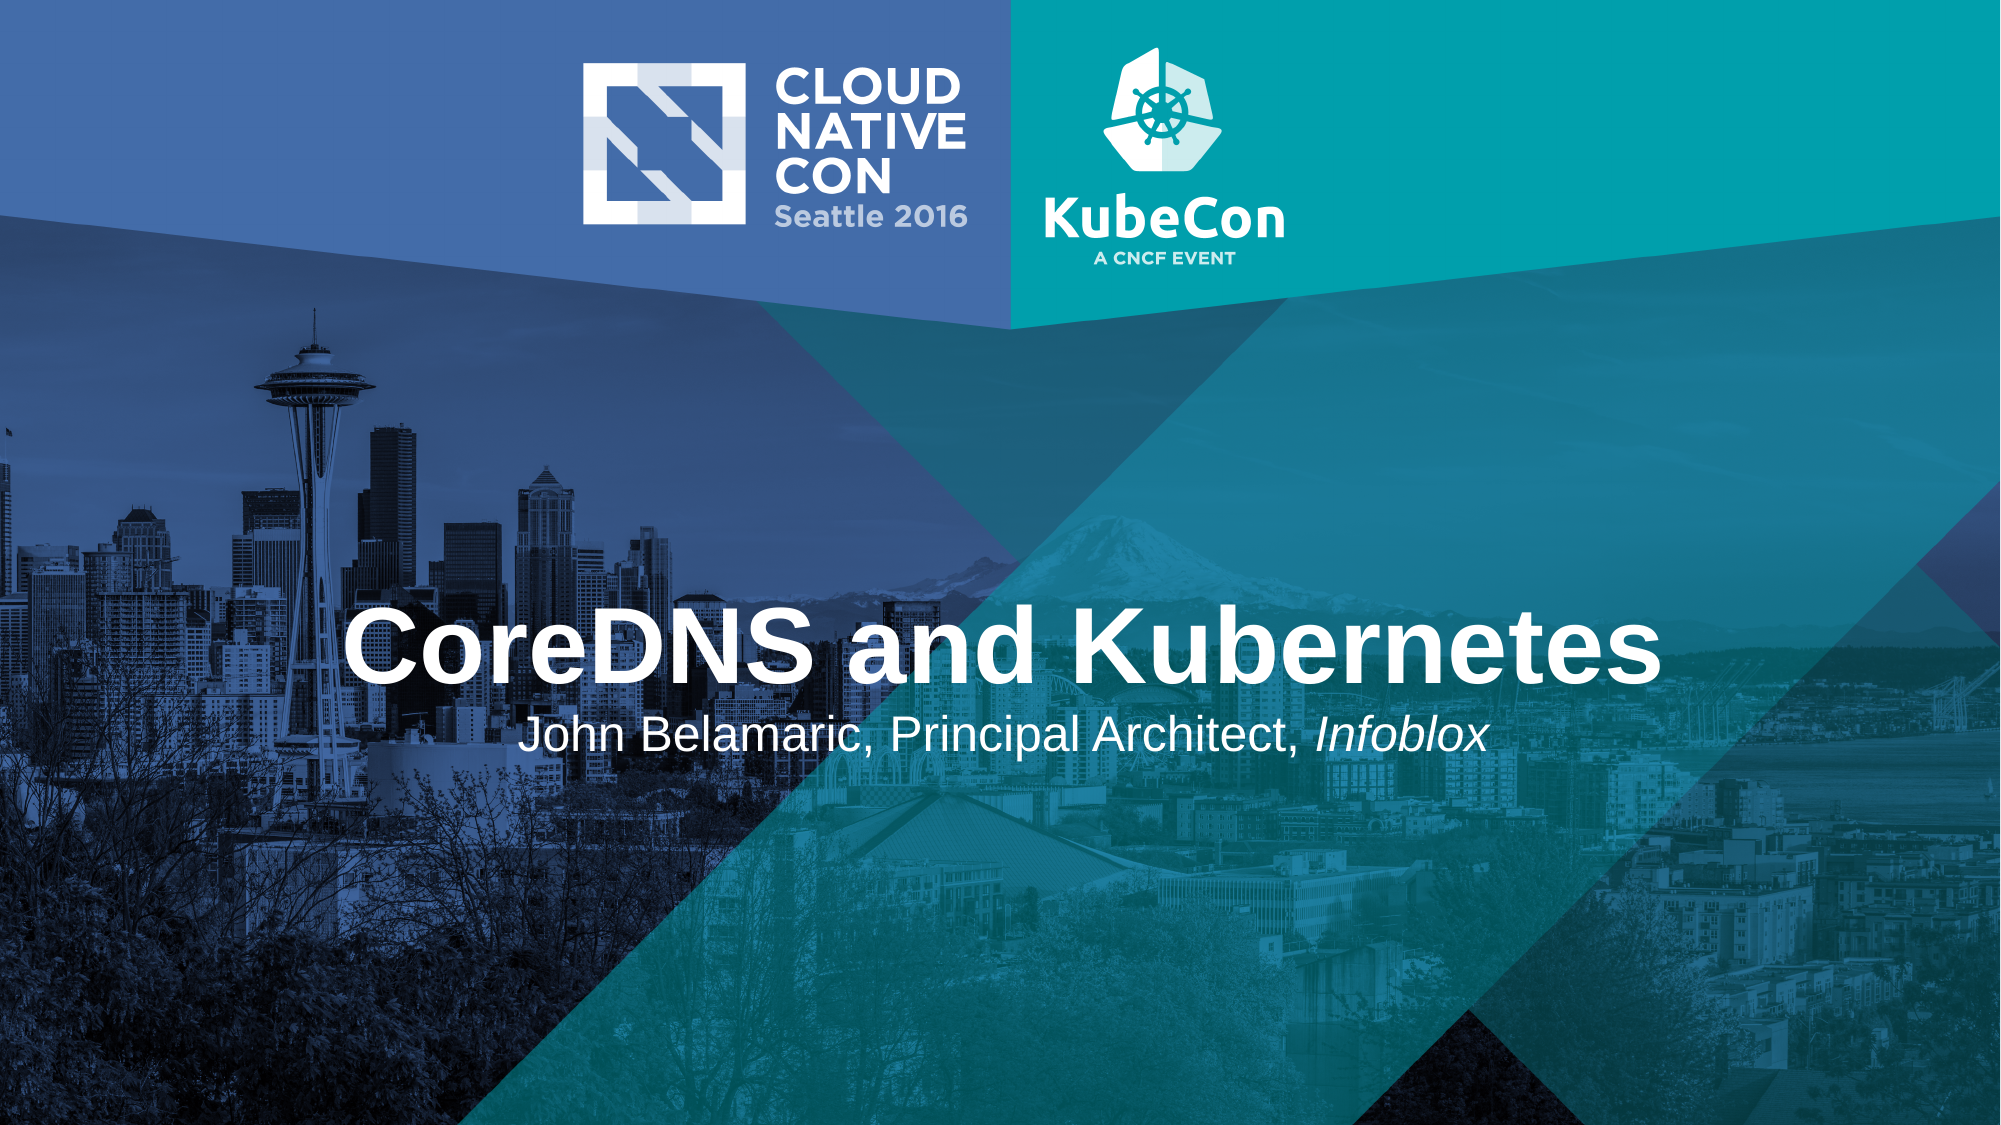

CoreDNS and Kubernetes
John Belamaric, Principal Architect, Infoblox